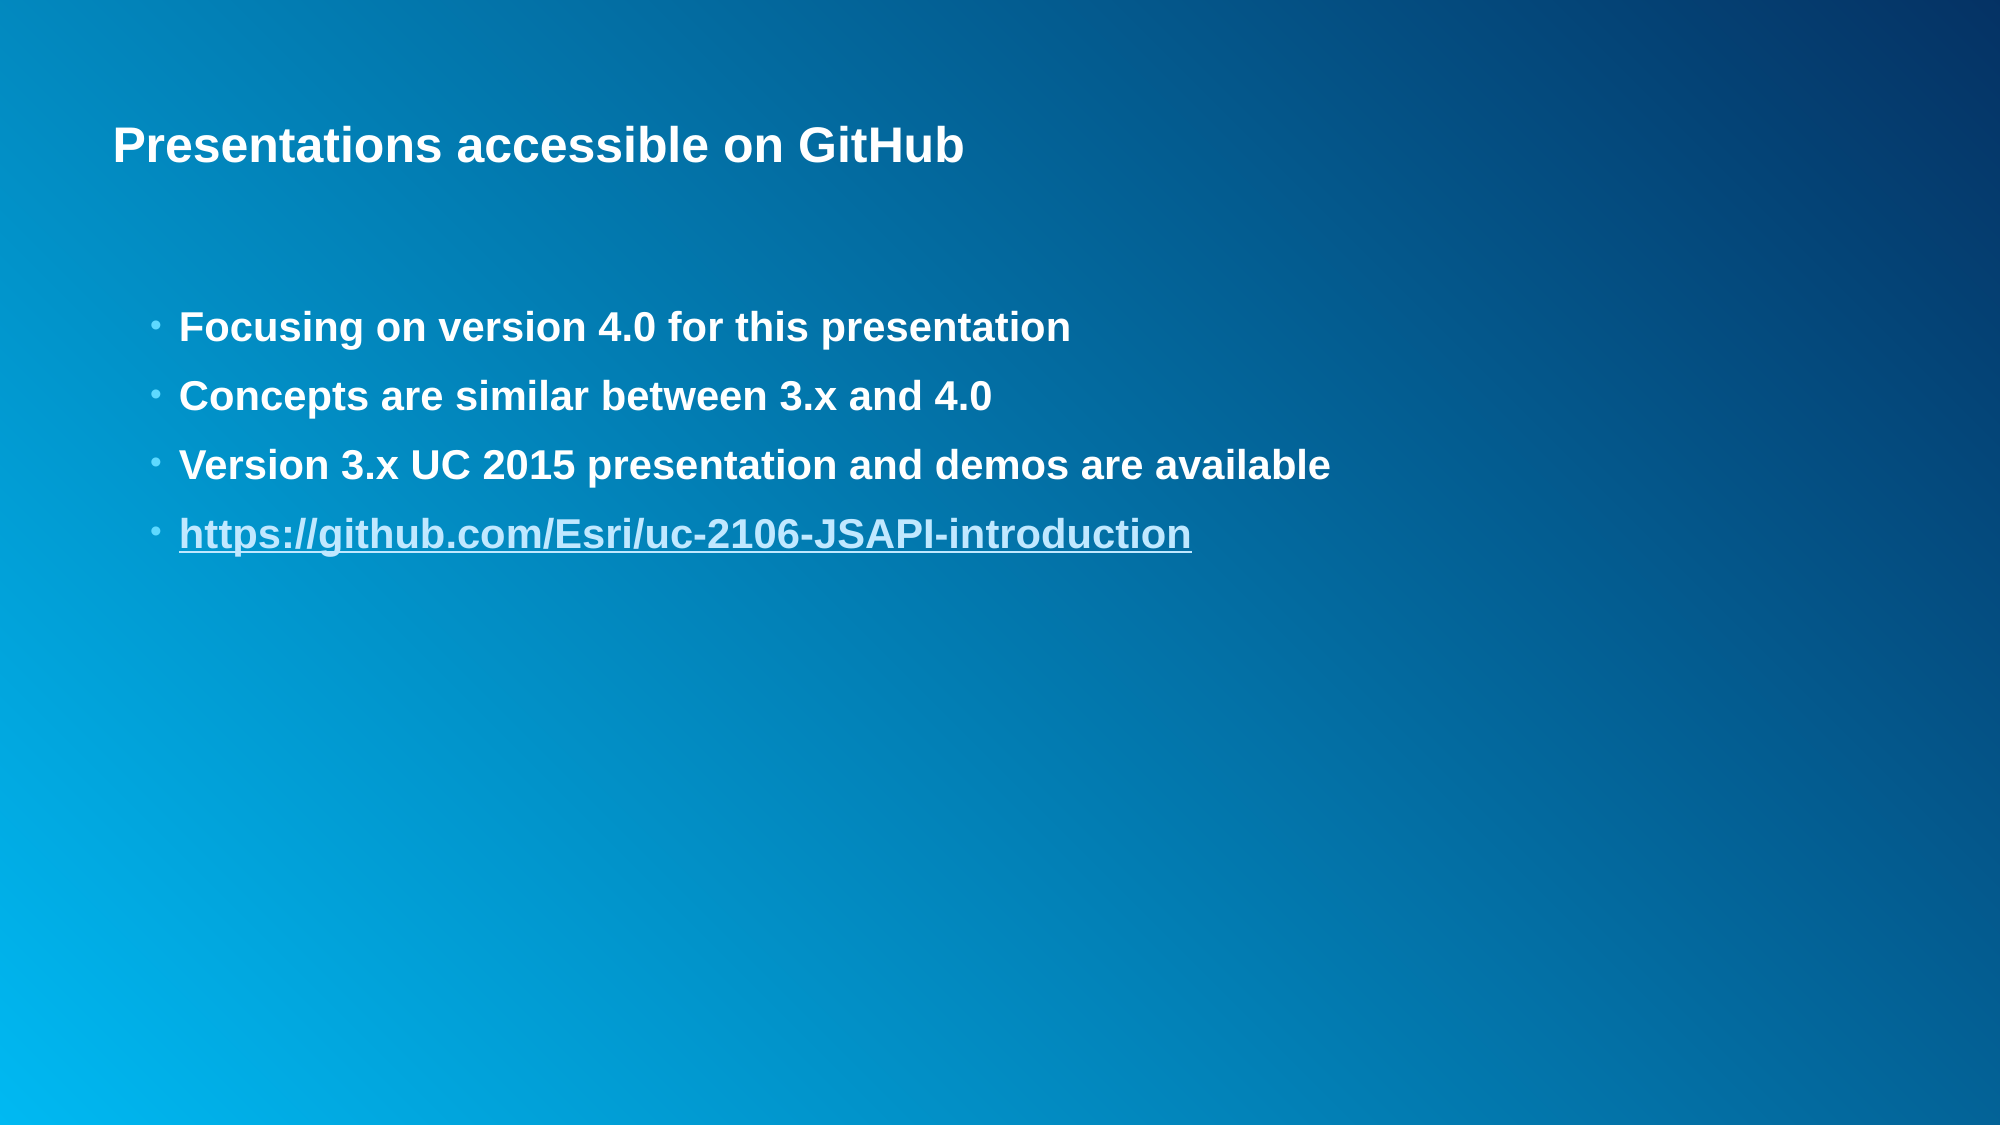

# Presentations accessible on GitHub
Focusing on version 4.0 for this presentation
Concepts are similar between 3.x and 4.0
Version 3.x UC 2015 presentation and demos are available
https://github.com/Esri/uc-2106-JSAPI-introduction